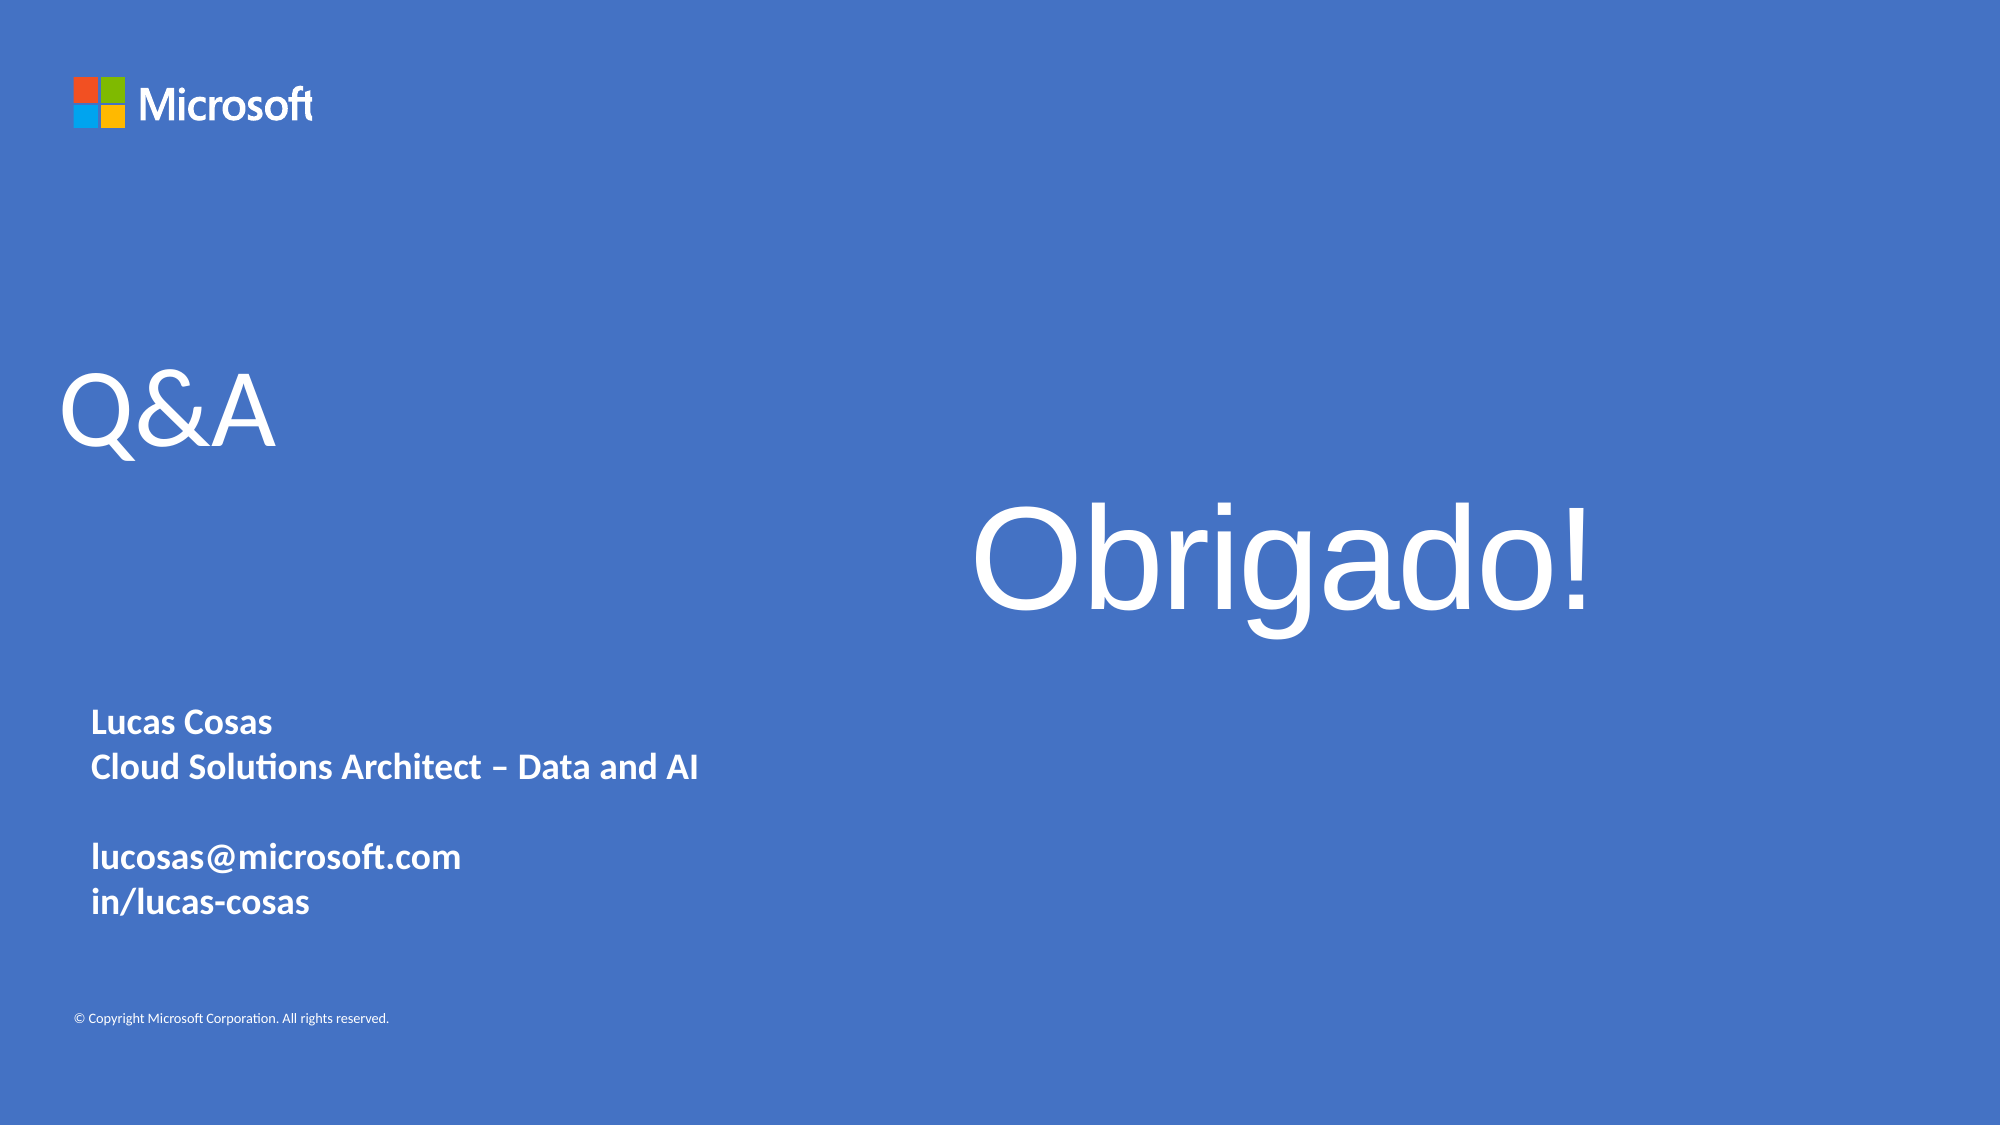

Q&A
Obrigado!
Lucas Cosas
Cloud Solutions Architect – Data and AI

lucosas@microsoft.com
in/lucas-cosas